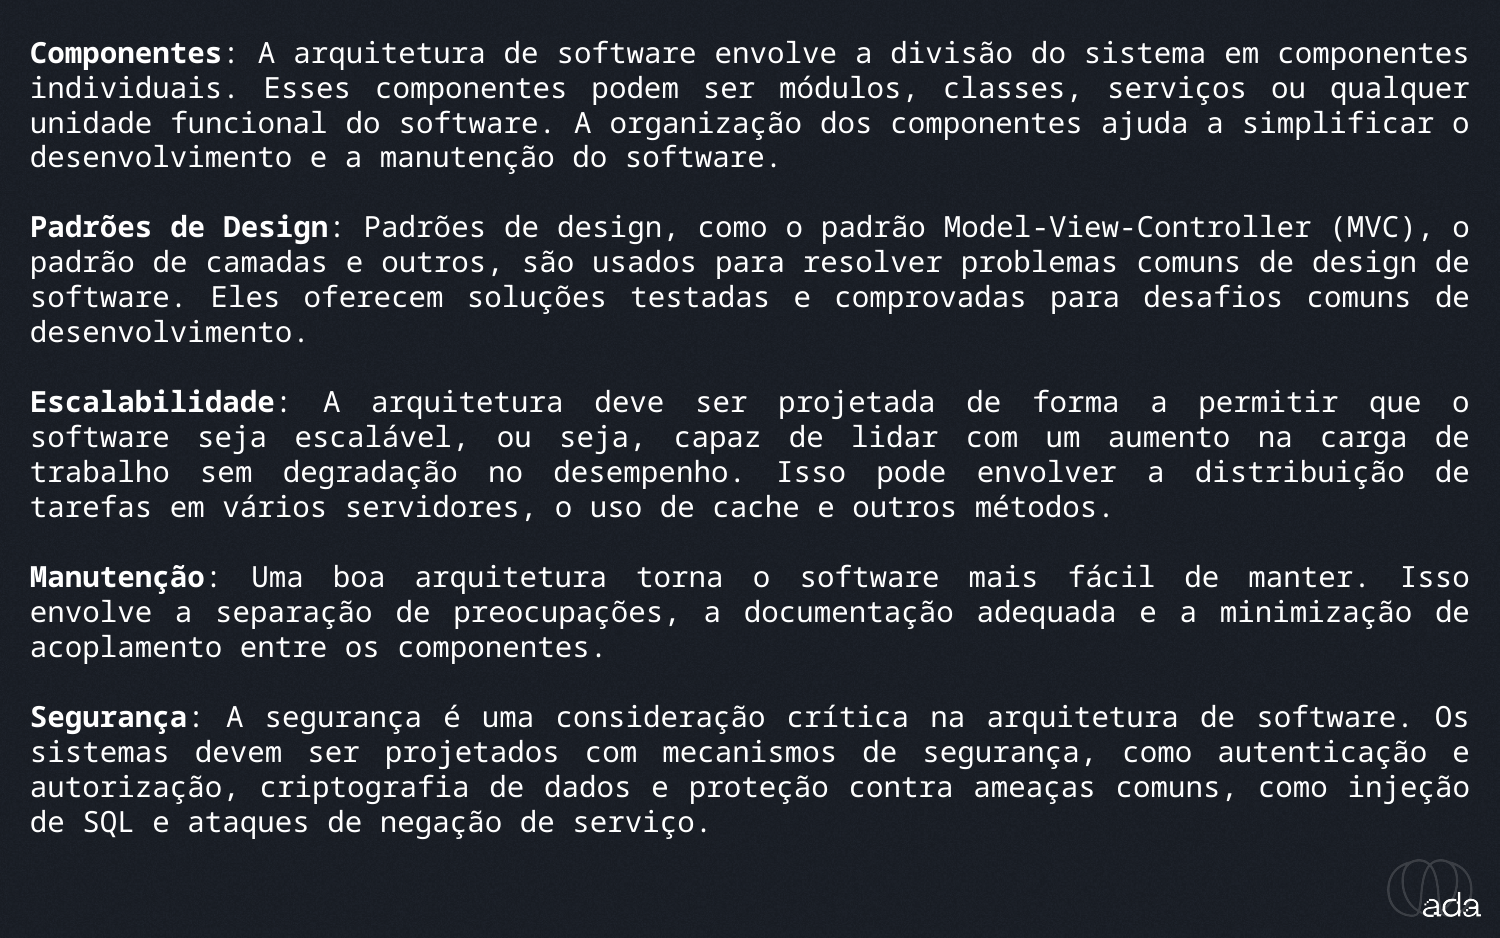

_conceitos e princípios chaves na arquitetura
Componentes: A arquitetura de software envolve a divisão do sistema em componentes individuais. Esses componentes podem ser módulos, classes, serviços ou qualquer unidade funcional do software. A organização dos componentes ajuda a simplificar o desenvolvimento e a manutenção do software.

Padrões de Design: Padrões de design, como o padrão Model-View-Controller (MVC), o padrão de camadas e outros, são usados para resolver problemas comuns de design de software. Eles oferecem soluções testadas e comprovadas para desafios comuns de desenvolvimento.

Escalabilidade: A arquitetura deve ser projetada de forma a permitir que o software seja escalável, ou seja, capaz de lidar com um aumento na carga de trabalho sem degradação no desempenho. Isso pode envolver a distribuição de tarefas em vários servidores, o uso de cache e outros métodos.

Manutenção: Uma boa arquitetura torna o software mais fácil de manter. Isso envolve a separação de preocupações, a documentação adequada e a minimização de acoplamento entre os componentes.

Segurança: A segurança é uma consideração crítica na arquitetura de software. Os sistemas devem ser projetados com mecanismos de segurança, como autenticação e autorização, criptografia de dados e proteção contra ameaças comuns, como injeção de SQL e ataques de negação de serviço.